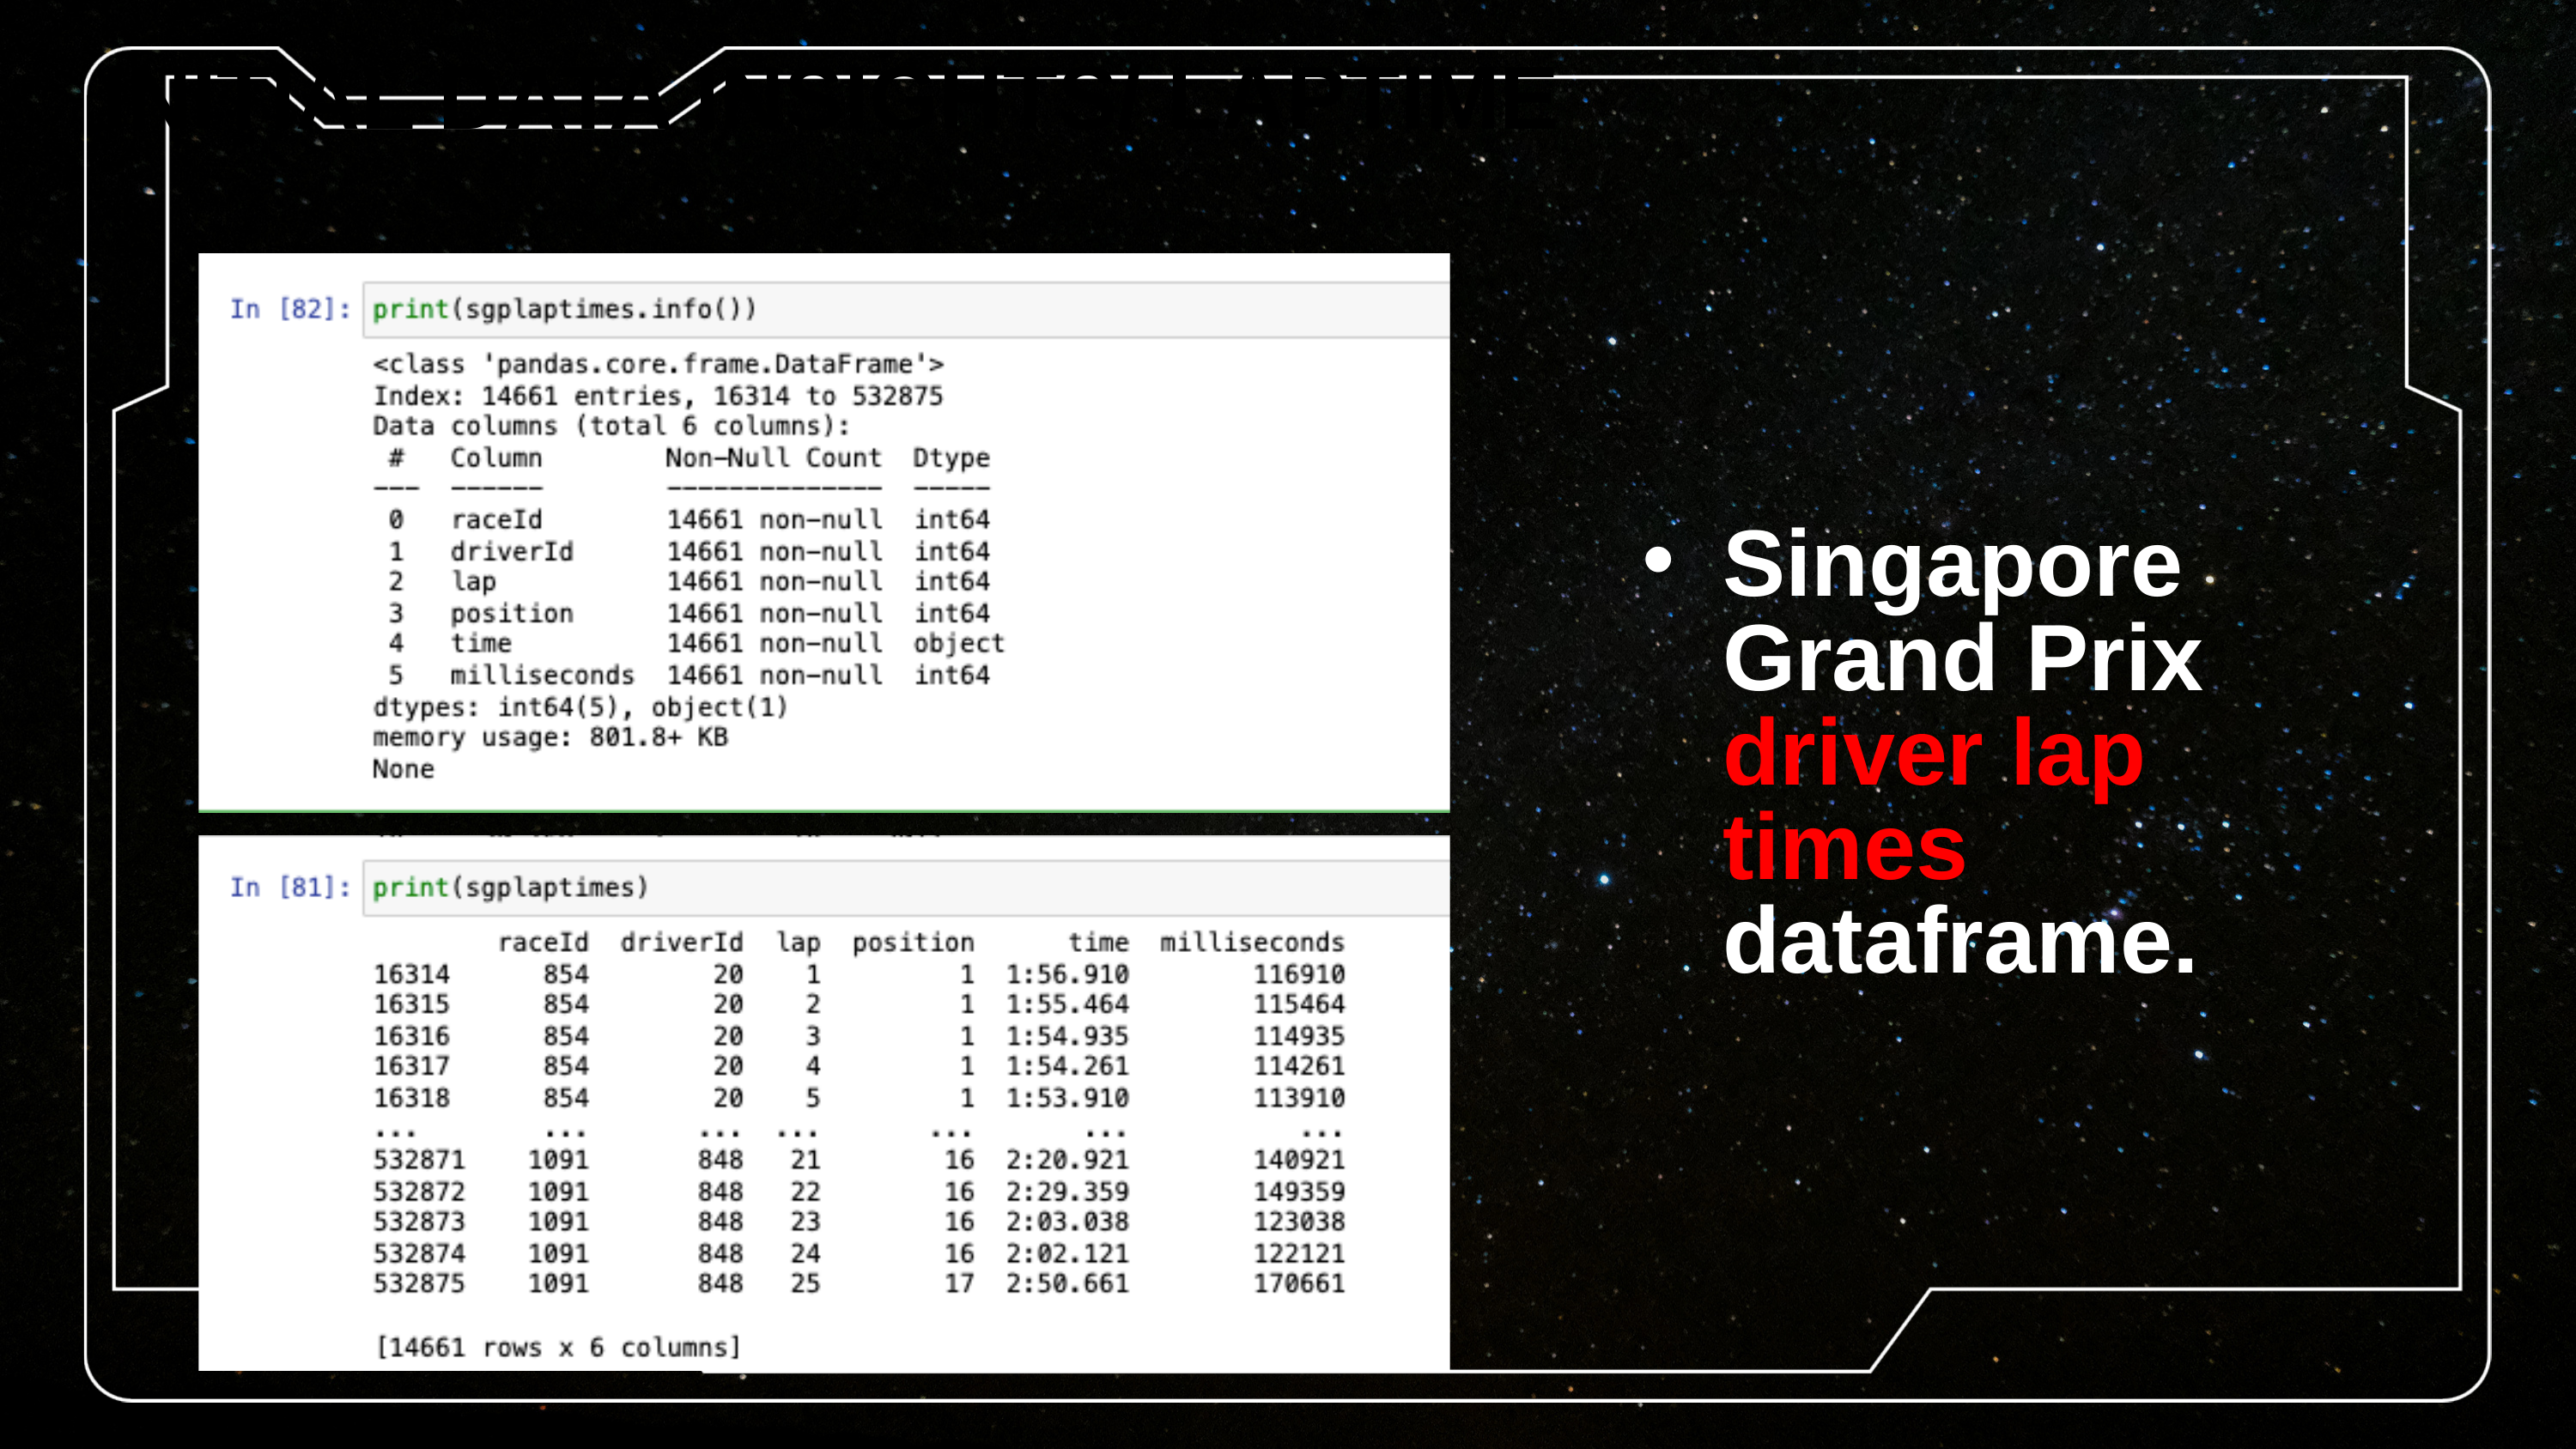

INITIAL DATA INSIGHTS/ LAPTIME

Singapore Grand Prix driver lap times dataframe.